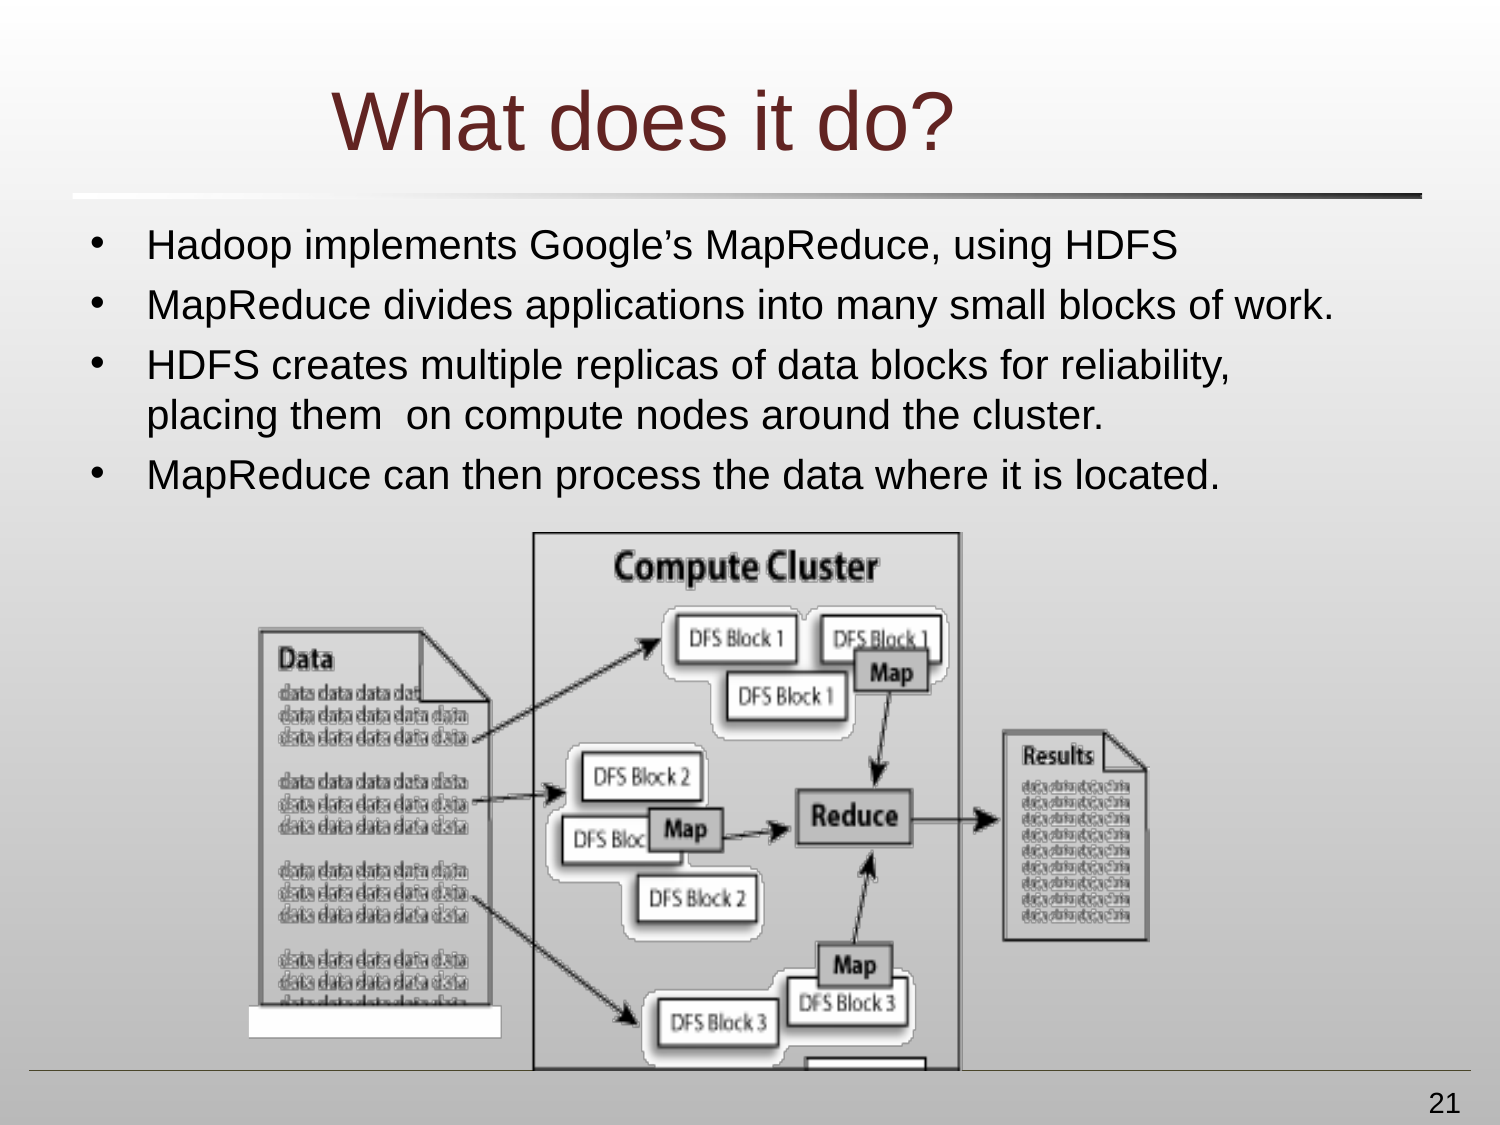

# What does it do?

Hadoop implements Google’s MapReduce, using HDFS
MapReduce divides applications into many small blocks of work.
HDFS creates multiple replicas of data blocks for reliability, placing them  on compute nodes around the cluster.
MapReduce can then process the data where it is located.

21